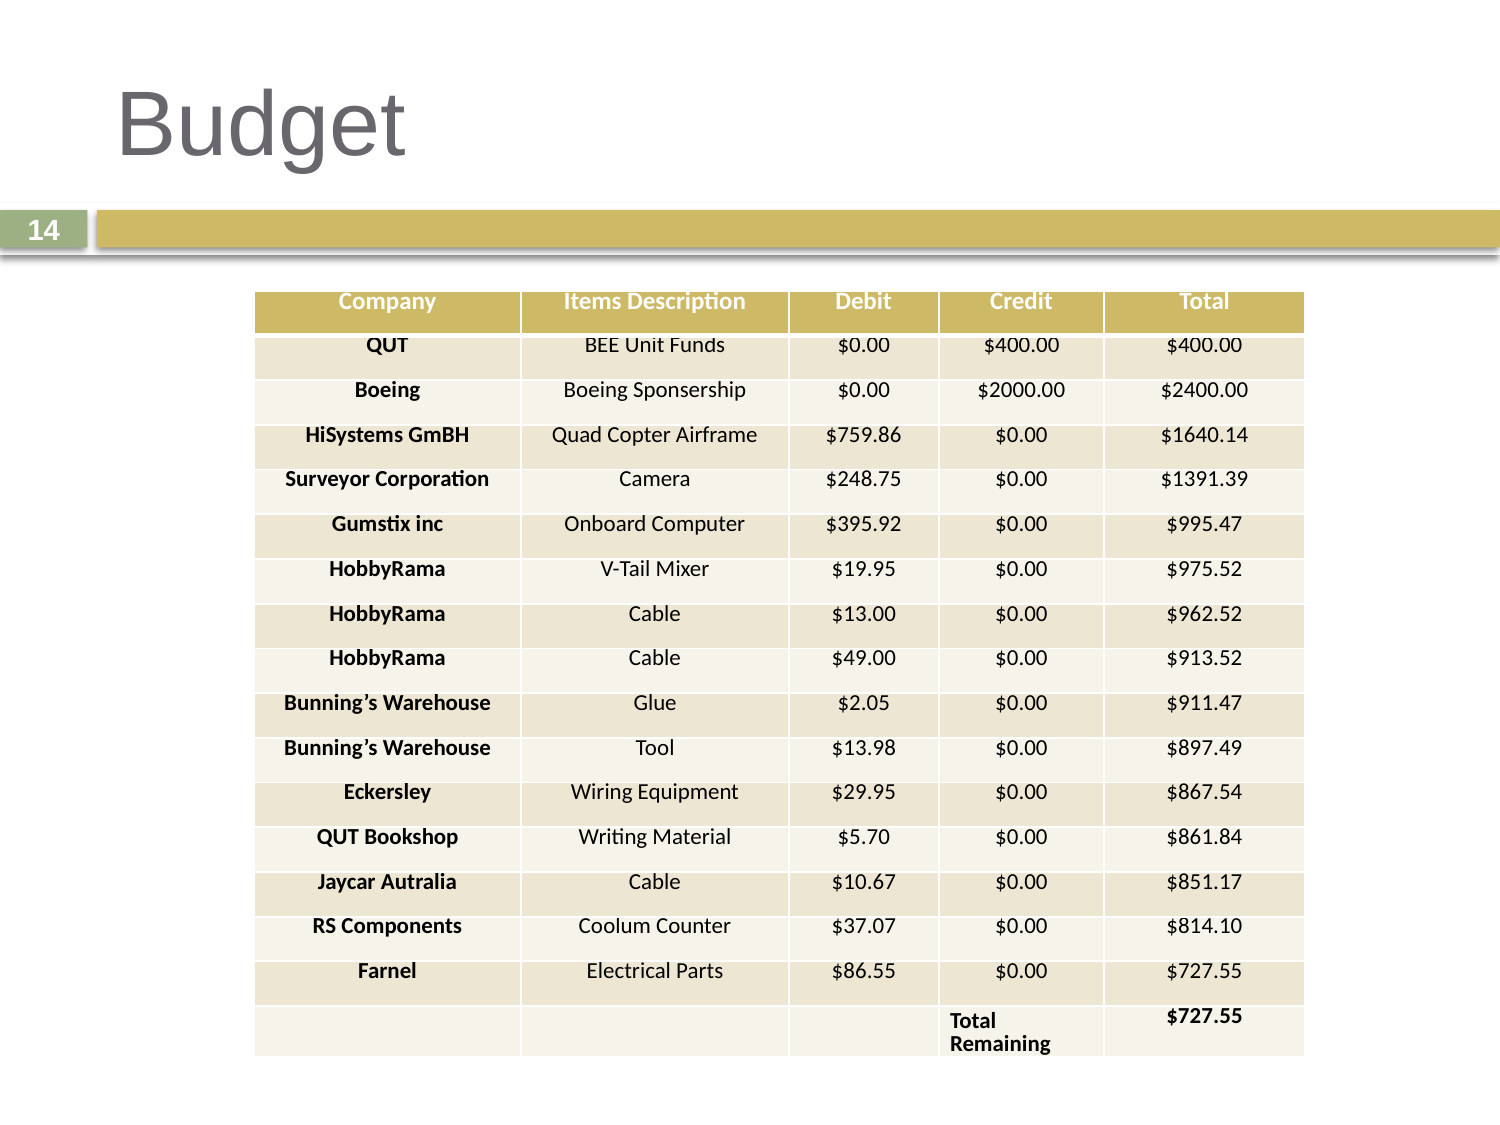

# Budget
14
| Company | Items Description | Debit | Credit | Total |
| --- | --- | --- | --- | --- |
| QUT | BEE Unit Funds | $0.00 | $400.00 | $400.00 |
| Boeing | Boeing Sponsership | $0.00 | $2000.00 | $2400.00 |
| HiSystems GmBH | Quad Copter Airframe | $759.86 | $0.00 | $1640.14 |
| Surveyor Corporation | Camera | $248.75 | $0.00 | $1391.39 |
| Gumstix inc | Onboard Computer | $395.92 | $0.00 | $995.47 |
| HobbyRama | V-Tail Mixer | $19.95 | $0.00 | $975.52 |
| HobbyRama | Cable | $13.00 | $0.00 | $962.52 |
| HobbyRama | Cable | $49.00 | $0.00 | $913.52 |
| Bunning’s Warehouse | Glue | $2.05 | $0.00 | $911.47 |
| Bunning’s Warehouse | Tool | $13.98 | $0.00 | $897.49 |
| Eckersley | Wiring Equipment | $29.95 | $0.00 | $867.54 |
| QUT Bookshop | Writing Material | $5.70 | $0.00 | $861.84 |
| Jaycar Autralia | Cable | $10.67 | $0.00 | $851.17 |
| RS Components | Coolum Counter | $37.07 | $0.00 | $814.10 |
| Farnel | Electrical Parts | $86.55 | $0.00 | $727.55 |
|  |  |  | Total Remaining | $727.55 |